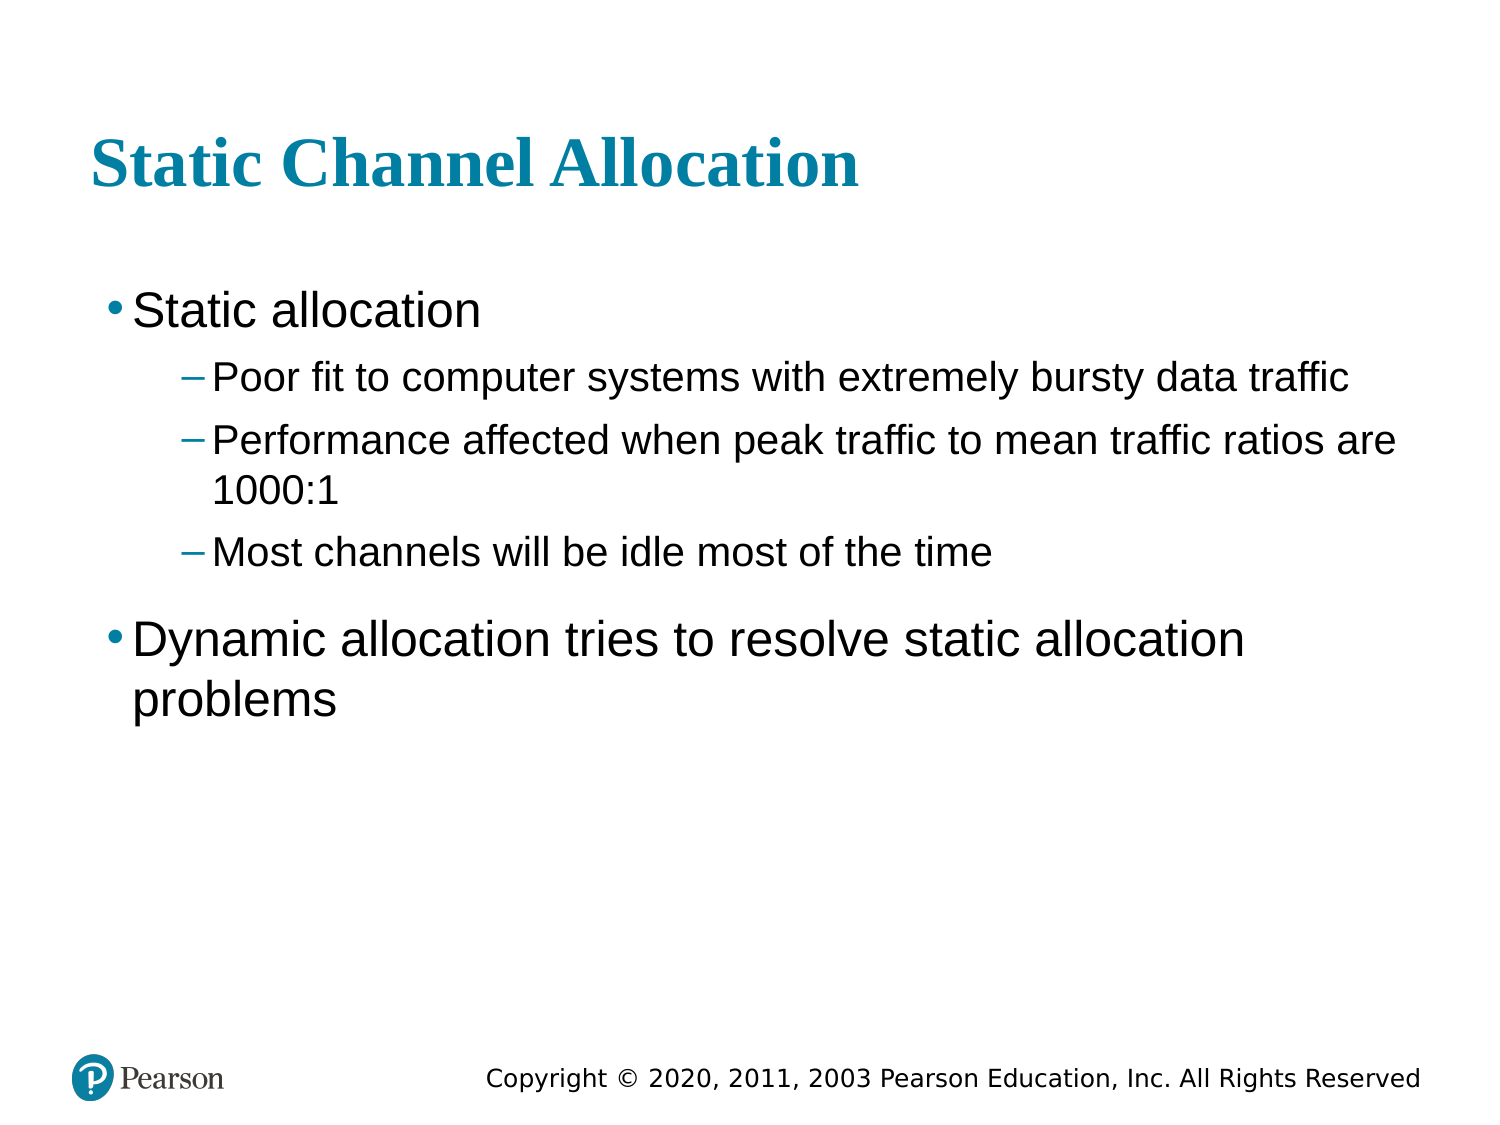

# Static Channel Allocation
Static allocation
Poor fit to computer systems with extremely bursty data traffic
Performance affected when peak traffic to mean traffic ratios are 1000:1
Most channels will be idle most of the time
Dynamic allocation tries to resolve static allocation problems